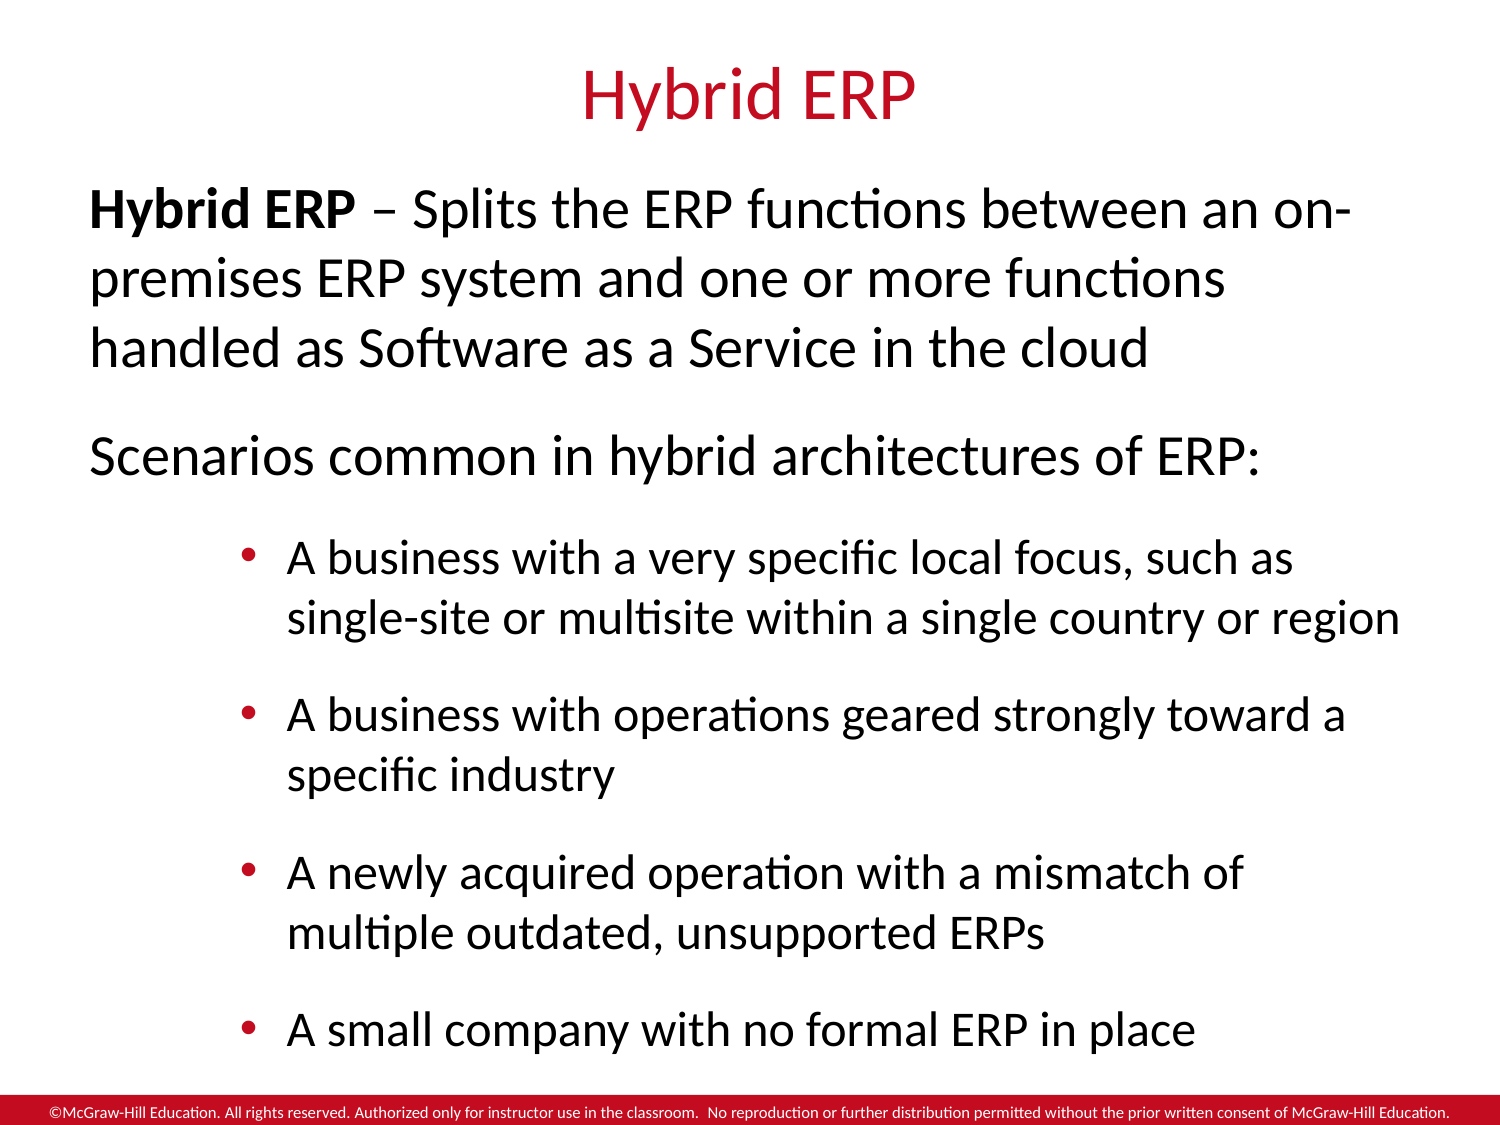

# Hybrid ERP
Hybrid ERP – Splits the ERP functions between an on-premises ERP system and one or more functions handled as Software as a Service in the cloud
Scenarios common in hybrid architectures of ERP:
A business with a very specific local focus, such as single-site or multisite within a single country or region
A business with operations geared strongly toward a specific industry
A newly acquired operation with a mismatch of multiple outdated, unsupported ERPs
A small company with no formal ERP in place